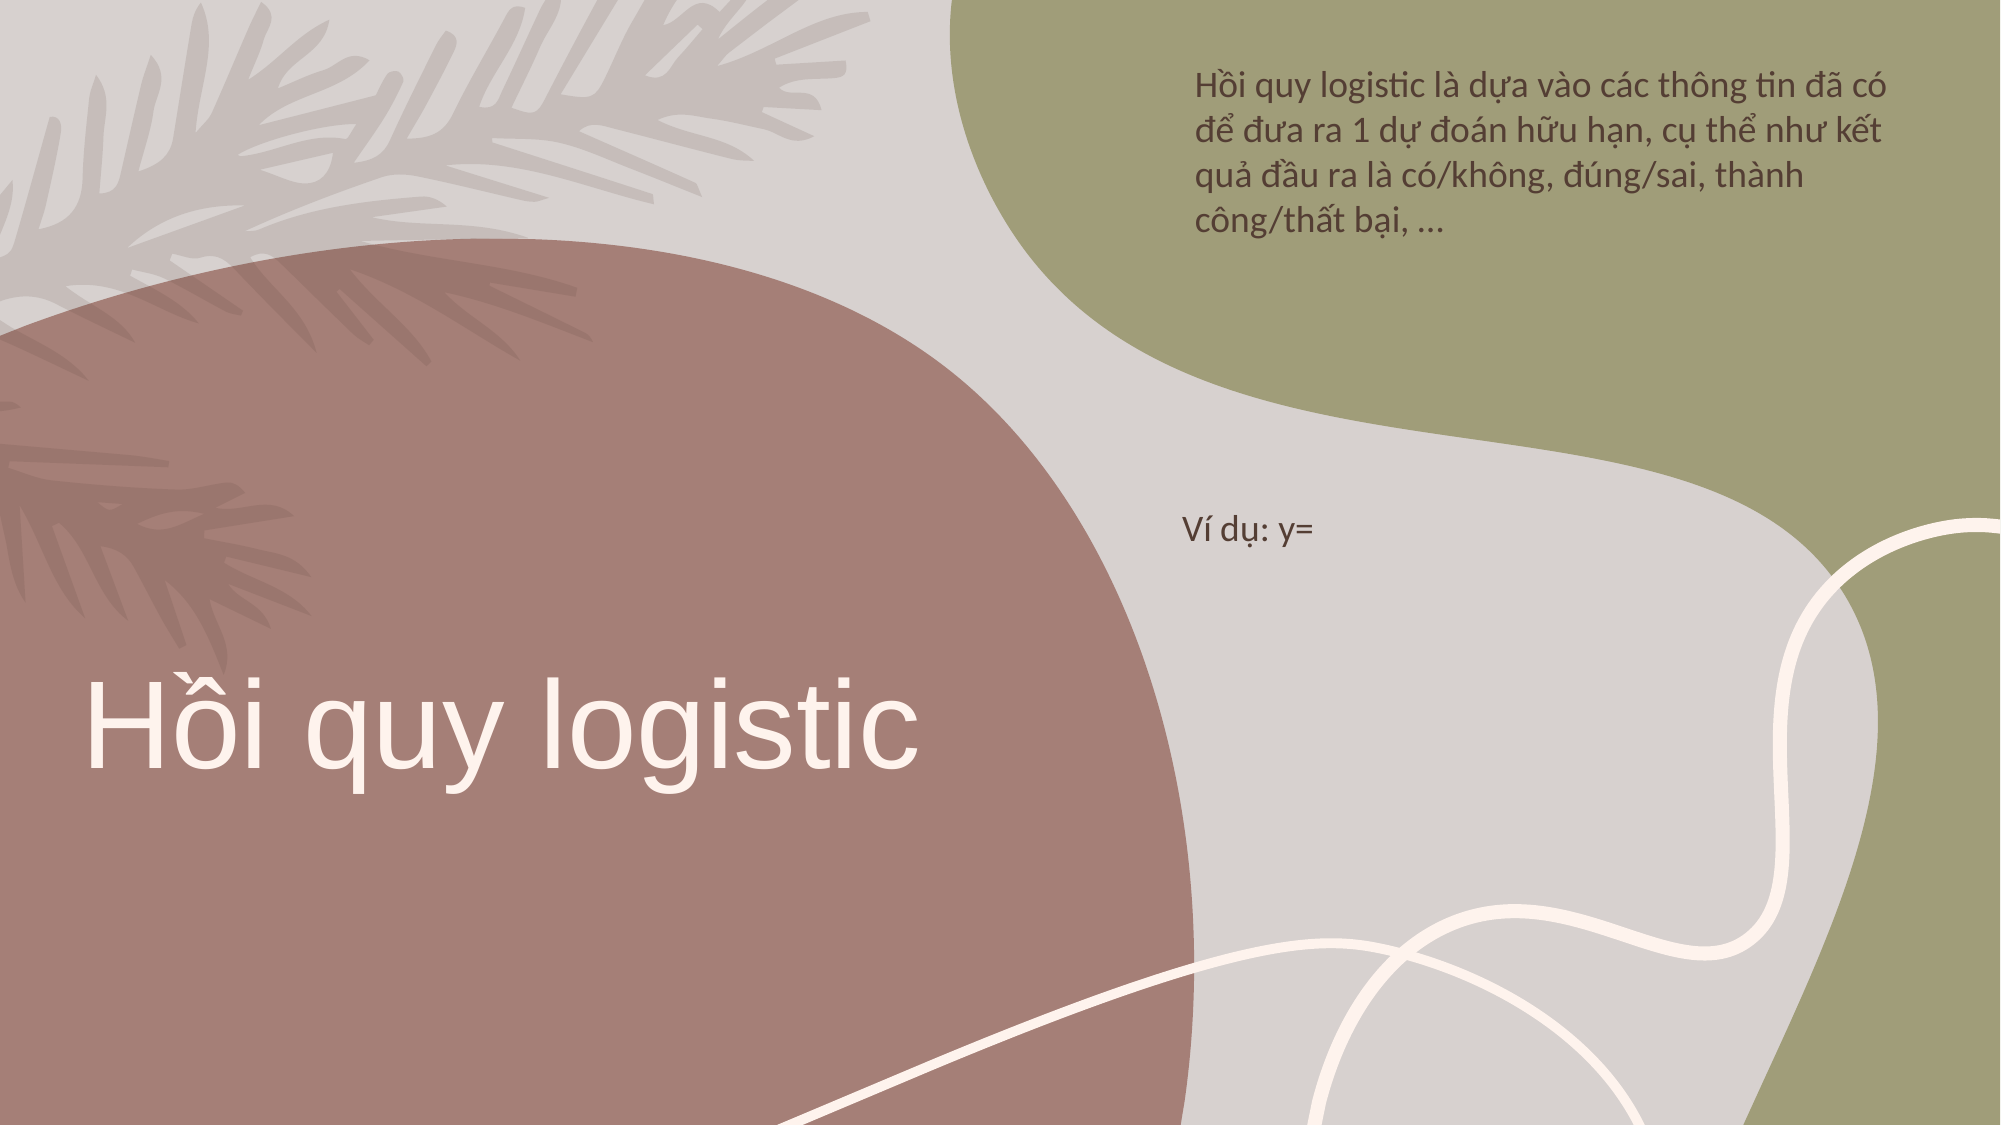

Hồi quy logistic là dựa vào các thông tin đã có để đưa ra 1 dự đoán hữu hạn, cụ thể như kết quả đầu ra là có/không, đúng/sai, thành công/thất bại, …
Ví dụ: y=
# Hồi quy logistic